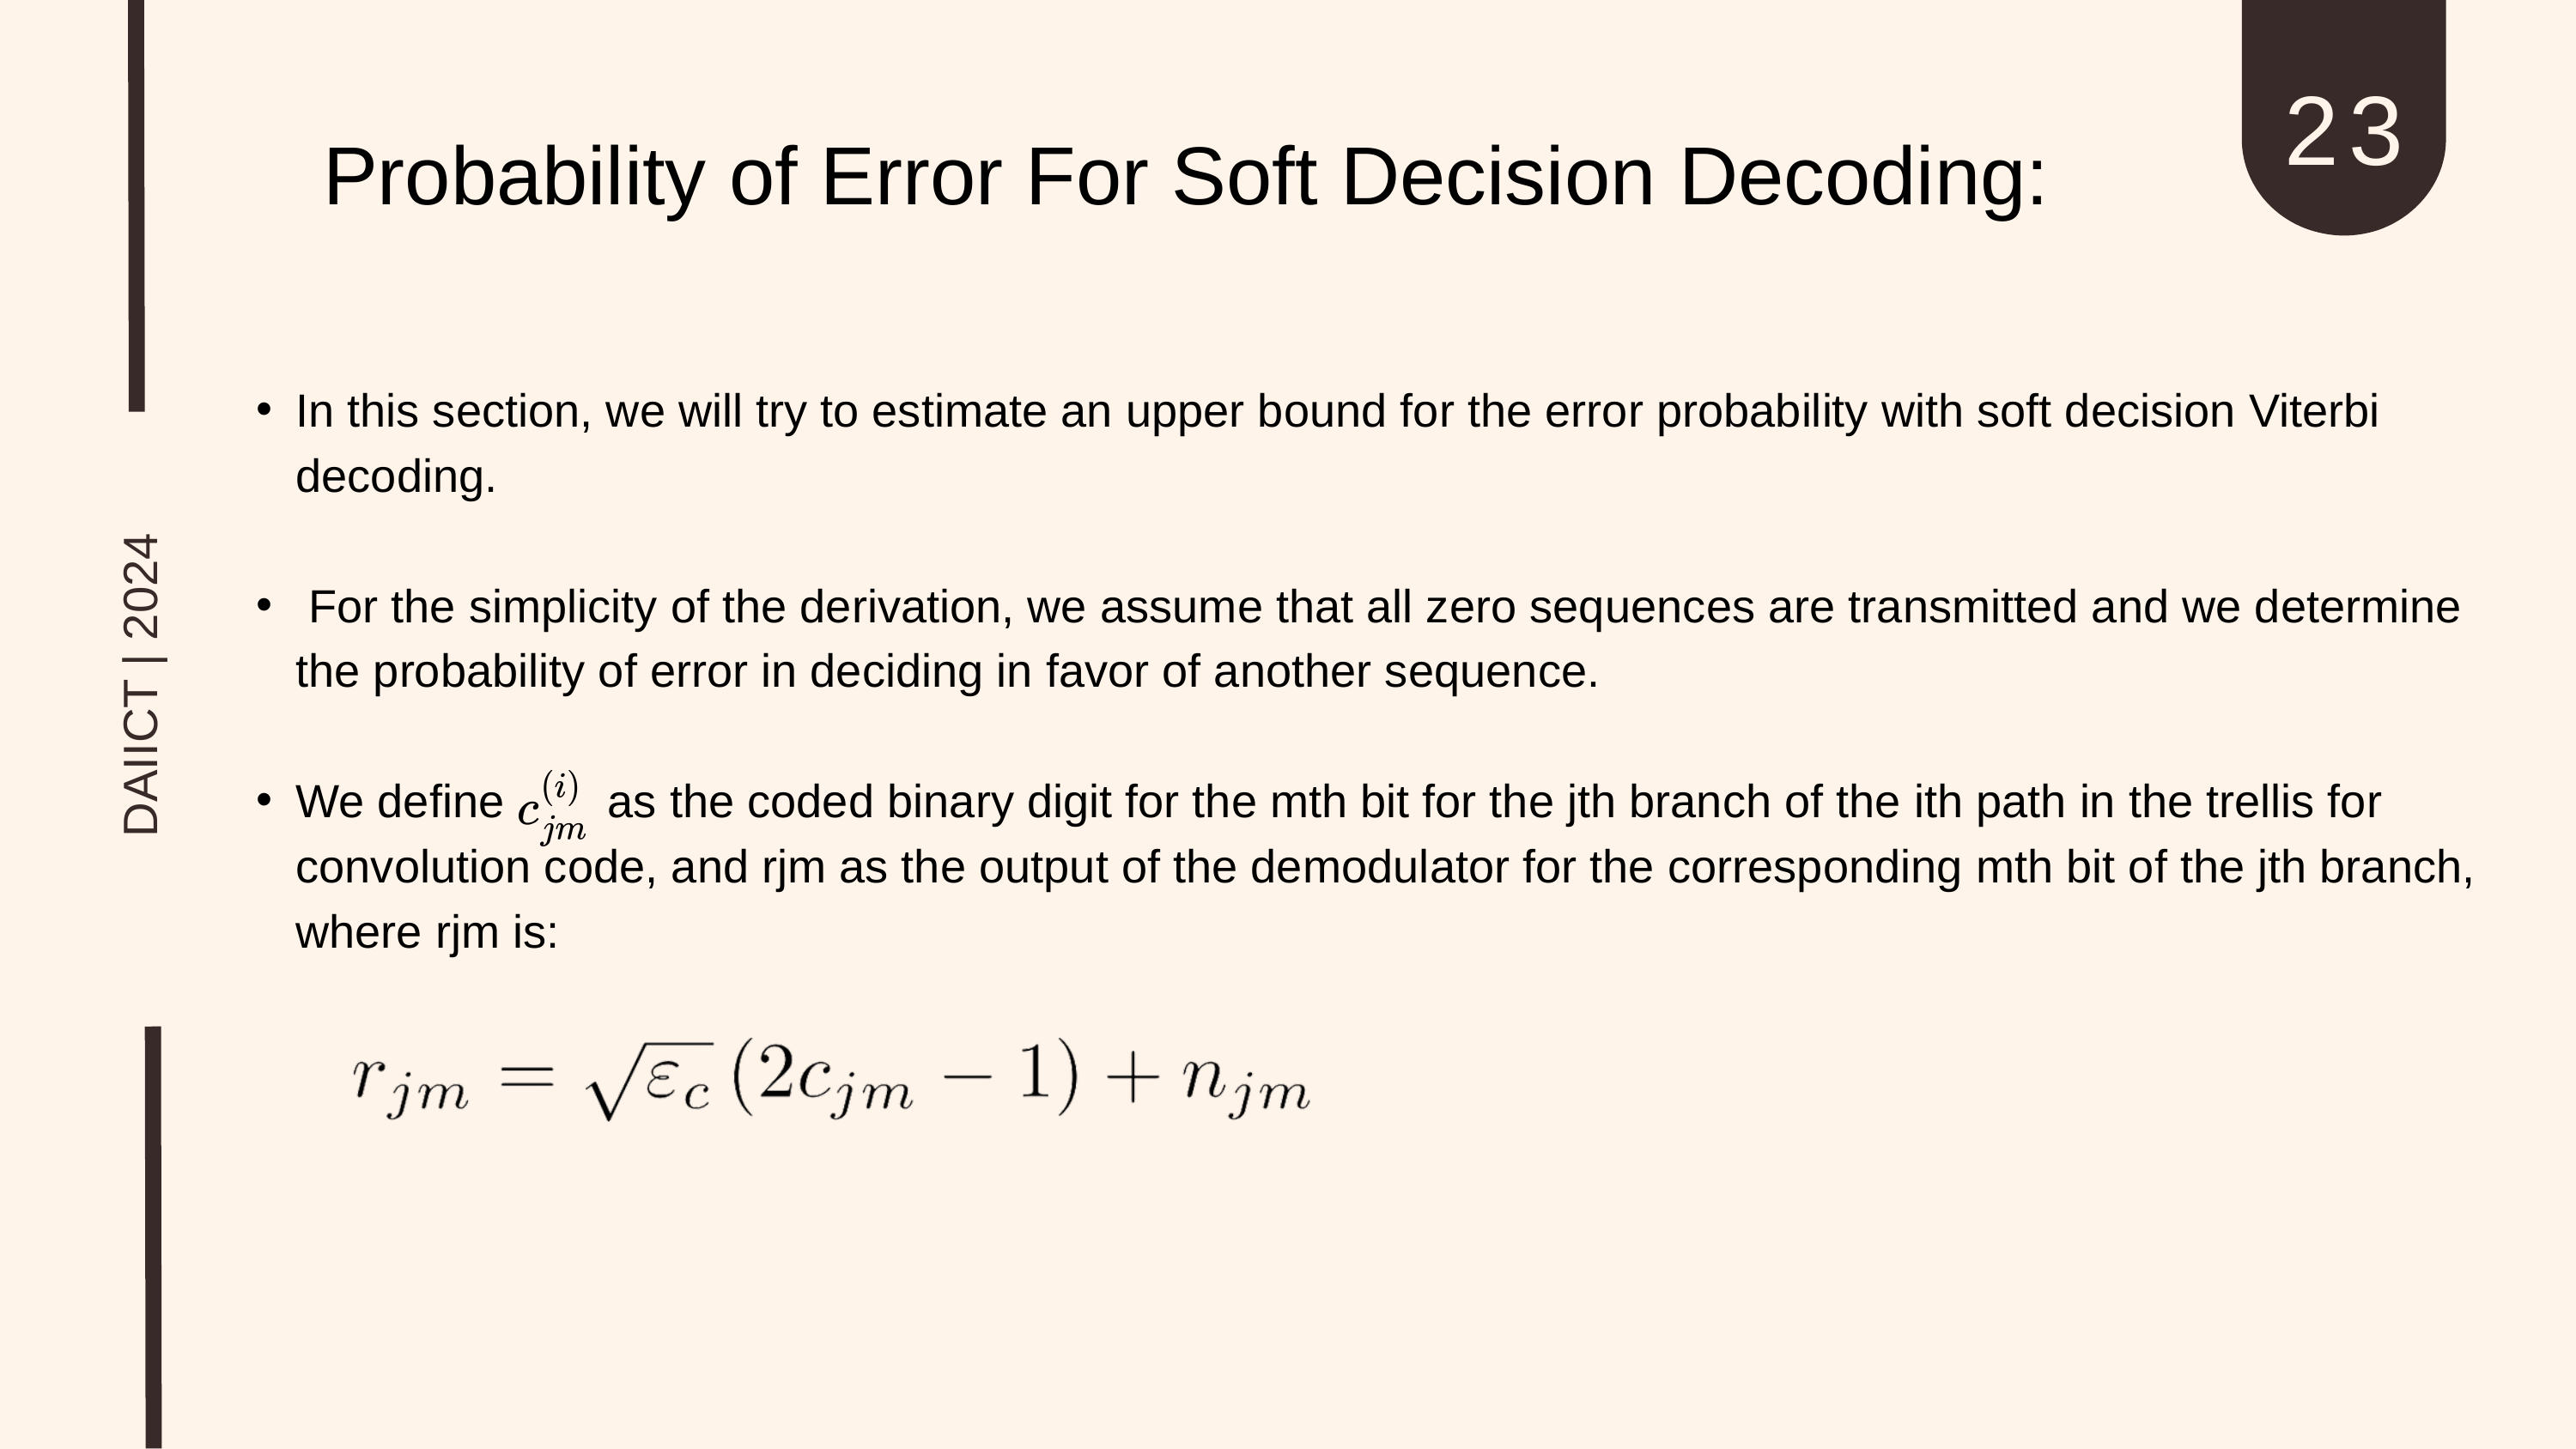

23

Probability of Error For Soft Decision Decoding:

In this section, we will try to estimate an upper bound for the error probability with soft decision Viterbi decoding.

 For the simplicity of the derivation, we assume that all zero sequences are transmitted and we determine the probability of error in deciding in favor of another sequence.

We define        as the coded binary digit for the mth bit for the jth branch of the ith path in the trellis for convolution code, and rjm as the output of the demodulator for the corresponding mth bit of the jth branch, where rjm is:

DAIICT | 2024